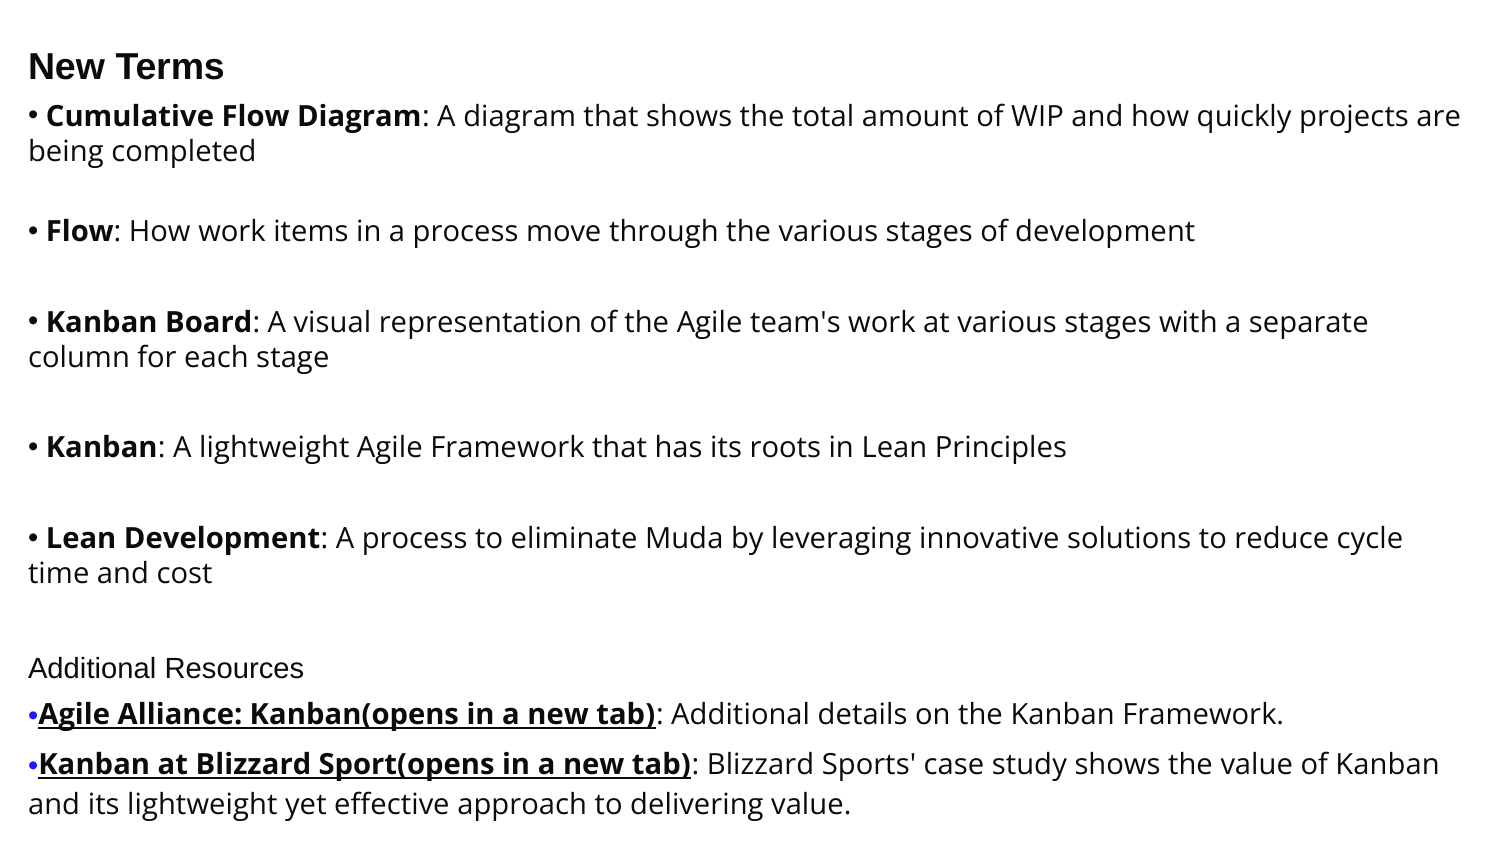

New Terms
 Cumulative Flow Diagram: A diagram that shows the total amount of WIP and how quickly projects are being completed

 Flow: How work items in a process move through the various stages of development

 Kanban Board: A visual representation of the Agile team's work at various stages with a separate column for each stage

 Kanban: A lightweight Agile Framework that has its roots in Lean Principles

 Lean Development: A process to eliminate Muda by leveraging innovative solutions to reduce cycle time and cost
Additional Resources
Agile Alliance: Kanban(opens in a new tab): Additional details on the Kanban Framework.
Kanban at Blizzard Sport(opens in a new tab): Blizzard Sports' case study shows the value of Kanban and its lightweight yet effective approach to delivering value.